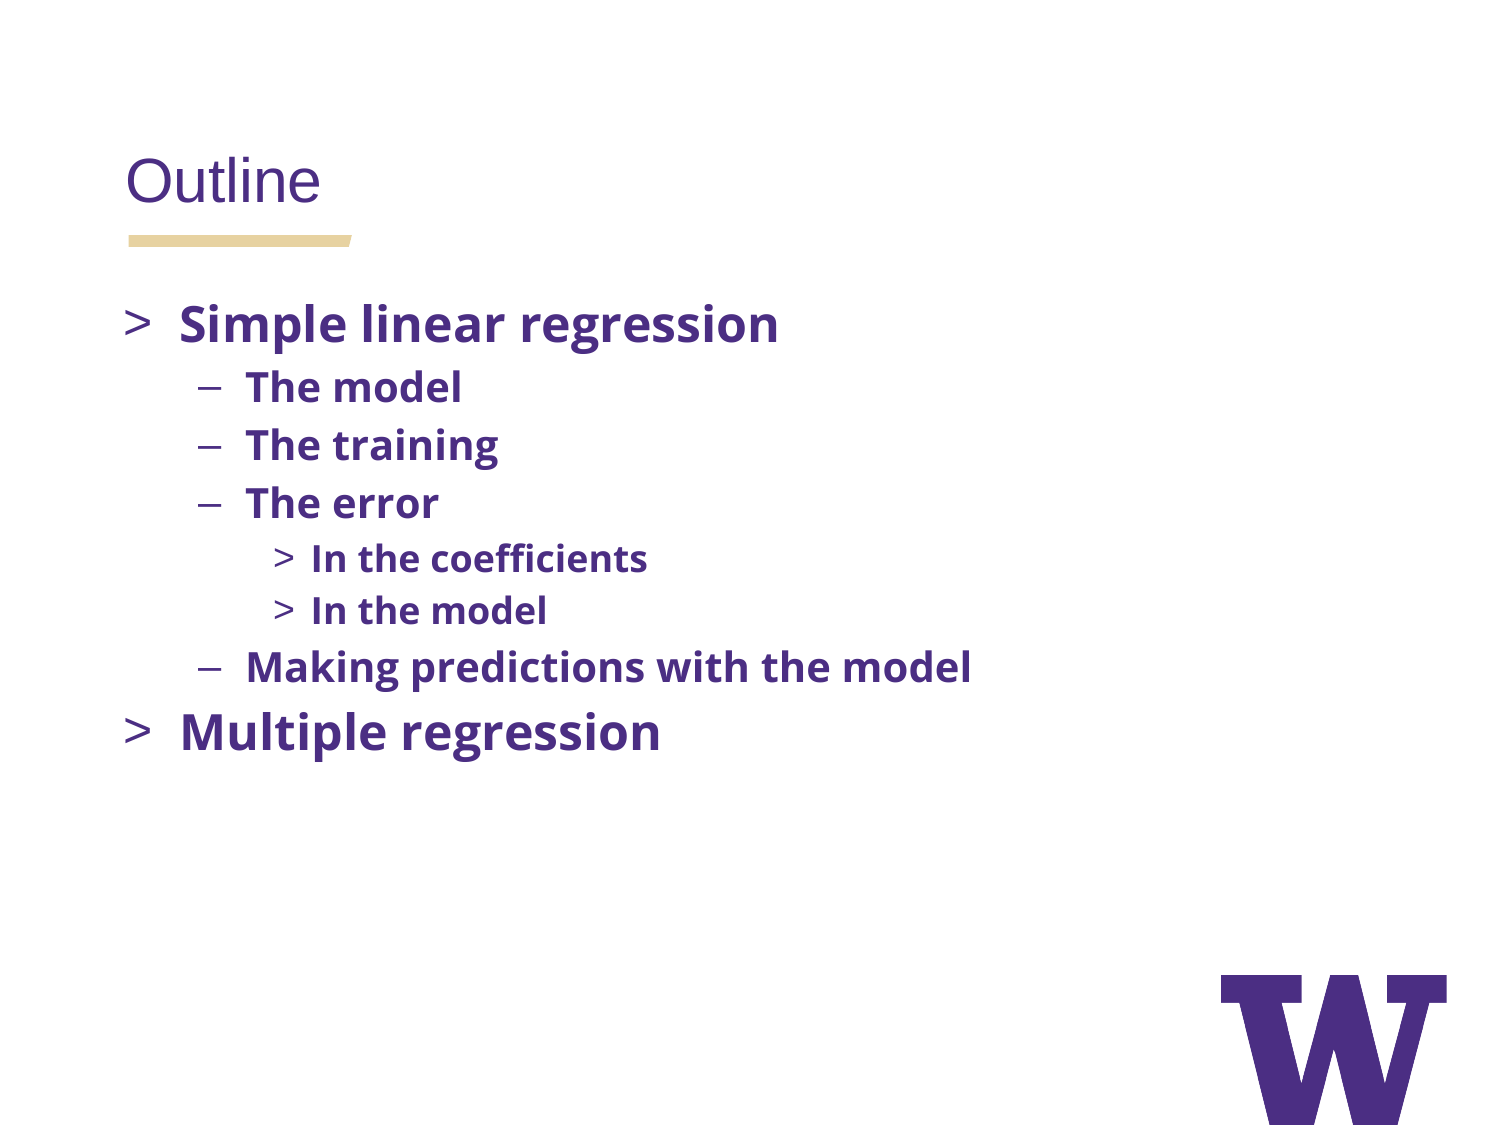

Outline
Simple linear regression
The model
The training
The error
In the coefficients
In the model
Making predictions with the model
Multiple regression